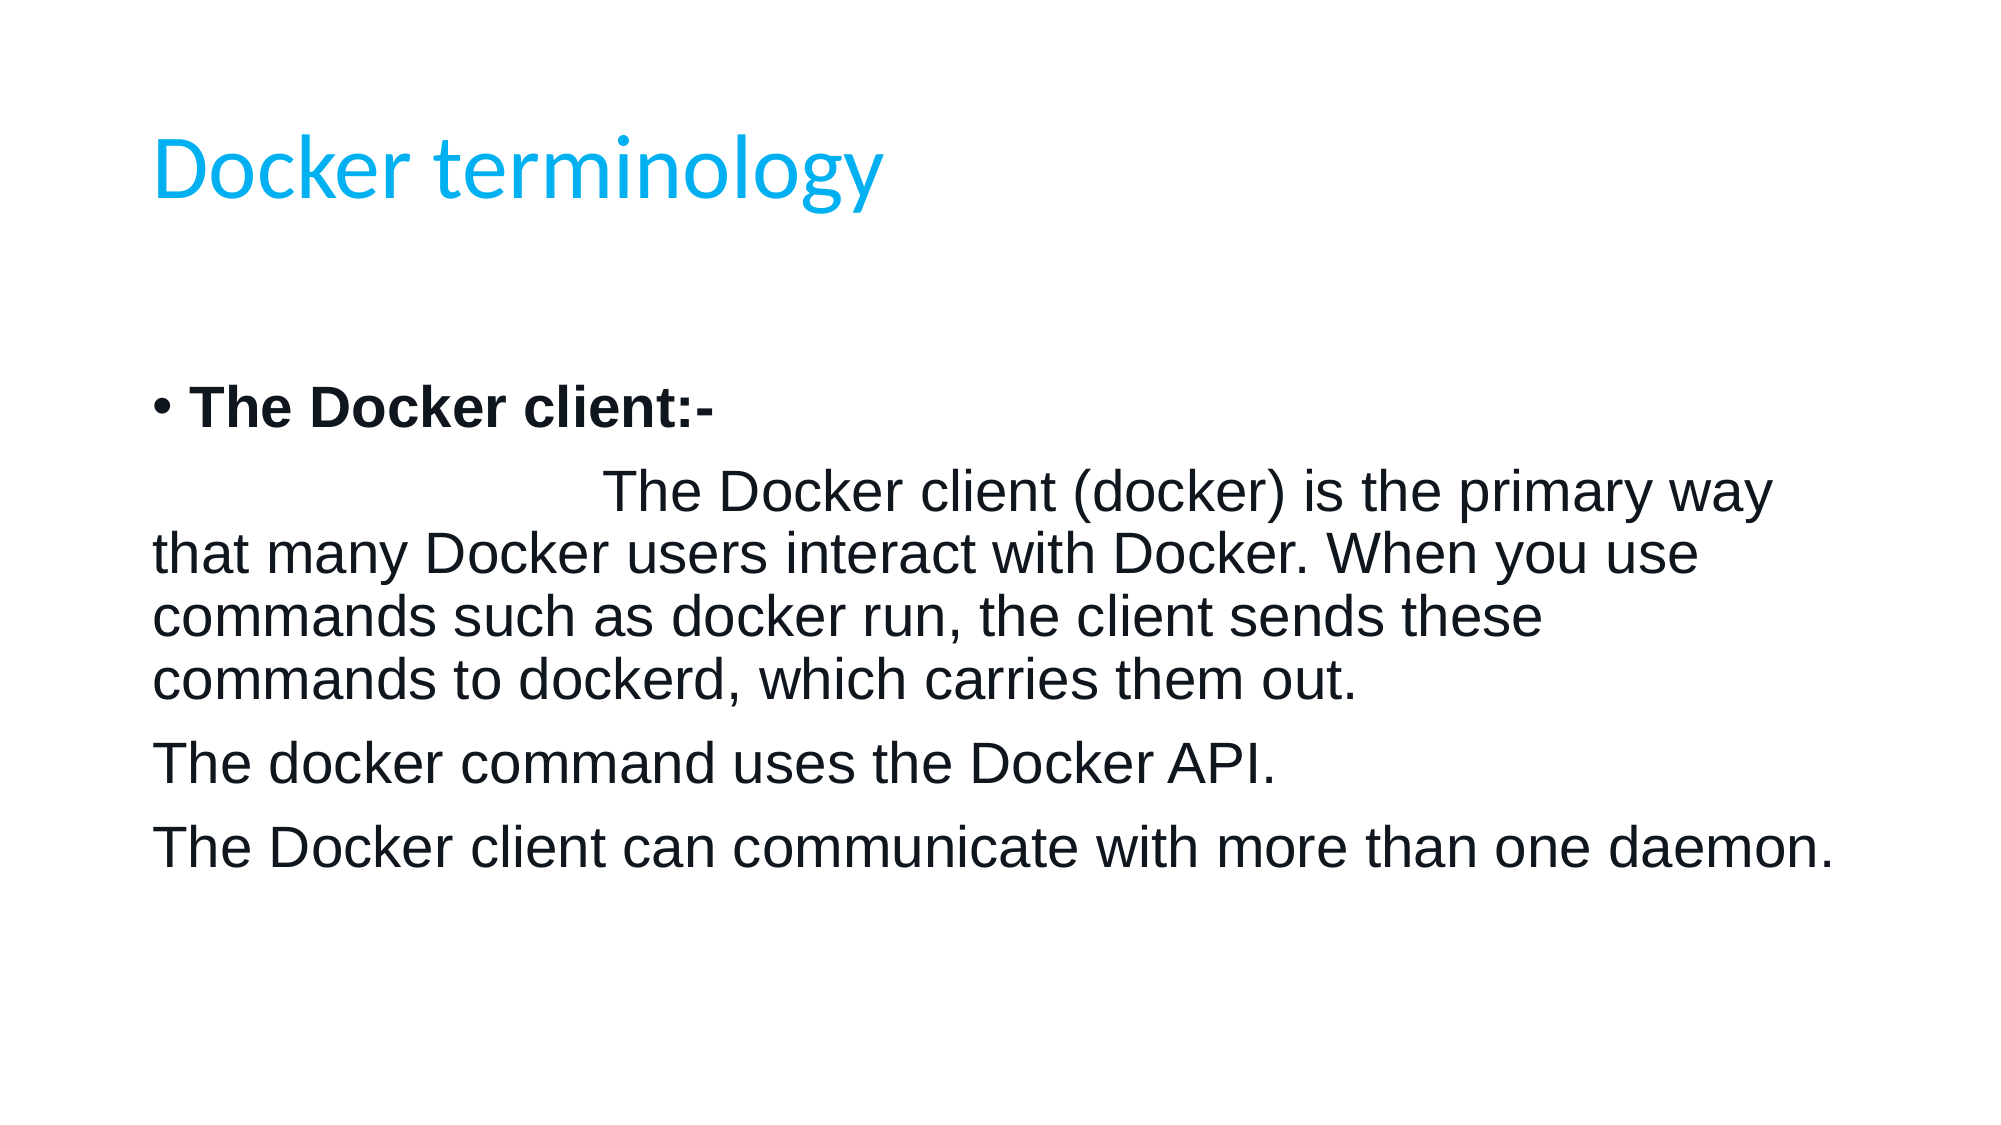

# Docker terminology
The Docker client:-
 			The Docker client (docker) is the primary way that many Docker users interact with Docker. When you use commands such as docker run, the client sends these commands to dockerd, which carries them out.
The docker command uses the Docker API.
The Docker client can communicate with more than one daemon.